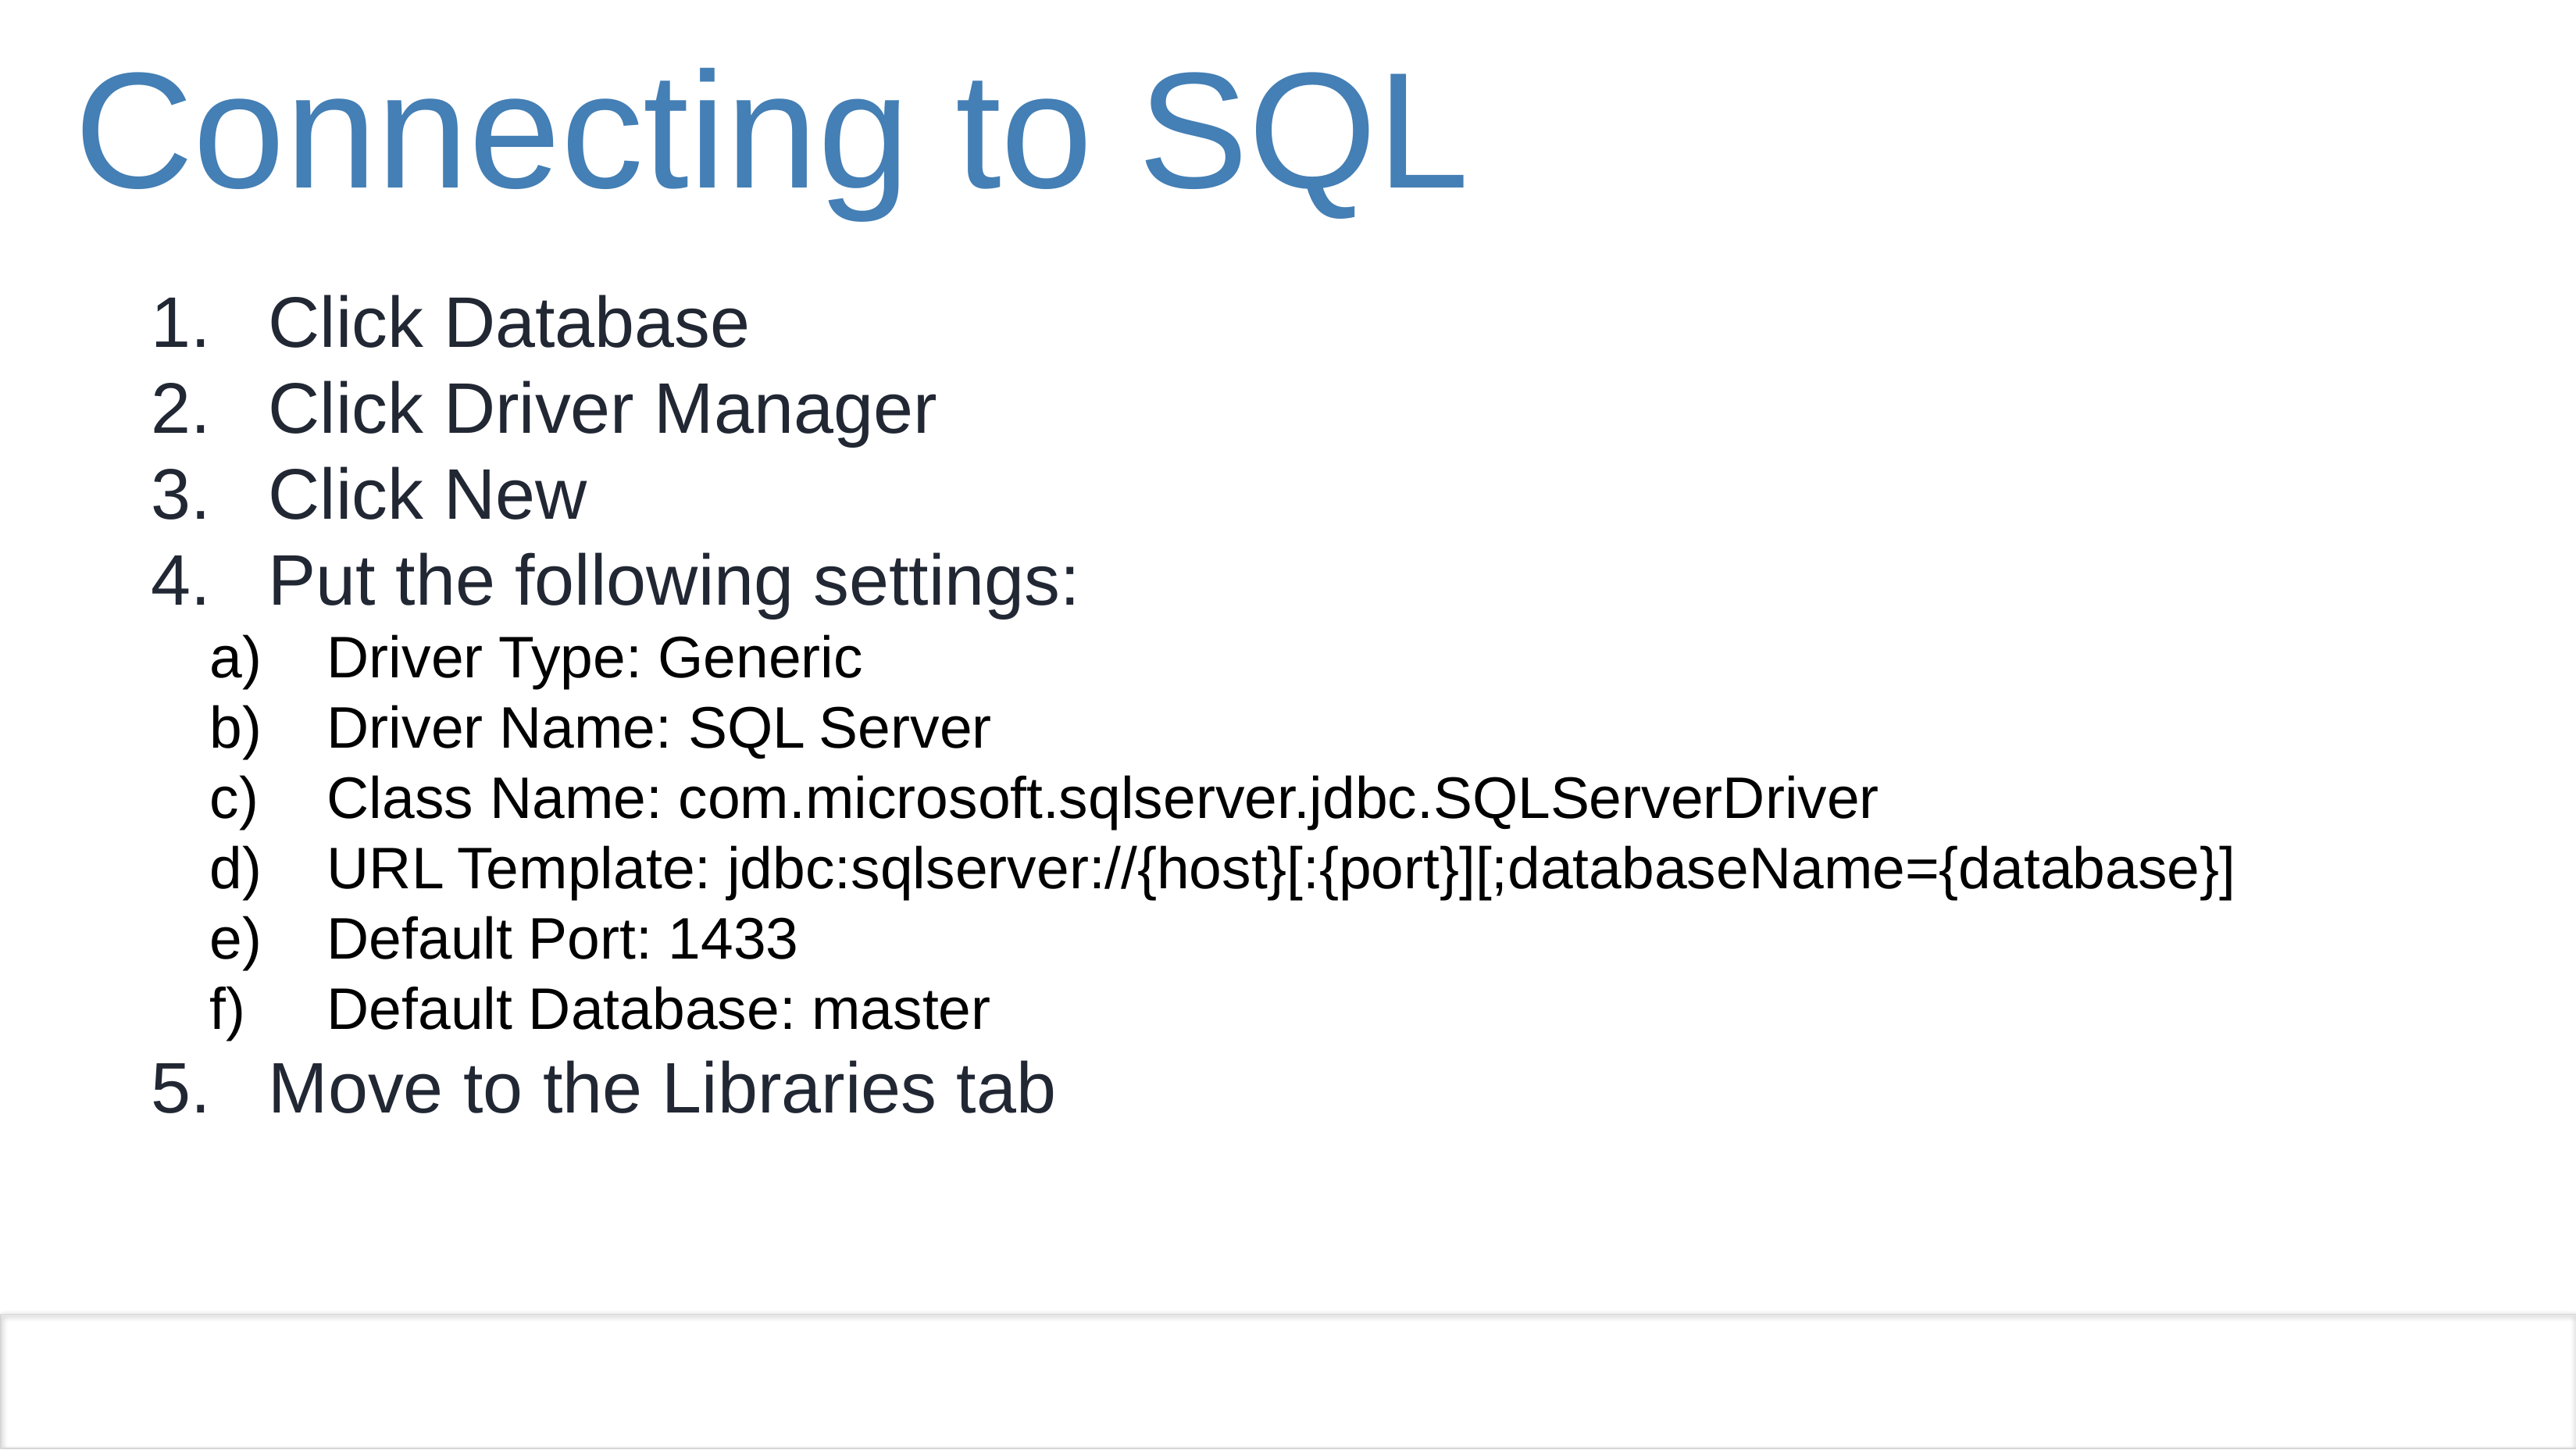

# Connecting to SQL
Click Database
Click Driver Manager
Click New
Put the following settings:
Driver Type: Generic
Driver Name: SQL Server
Class Name: com.microsoft.sqlserver.jdbc.SQLServerDriver
URL Template: jdbc:sqlserver://{host}[:{port}][;databaseName={database}]
Default Port: 1433
Default Database: master
Move to the Libraries tab